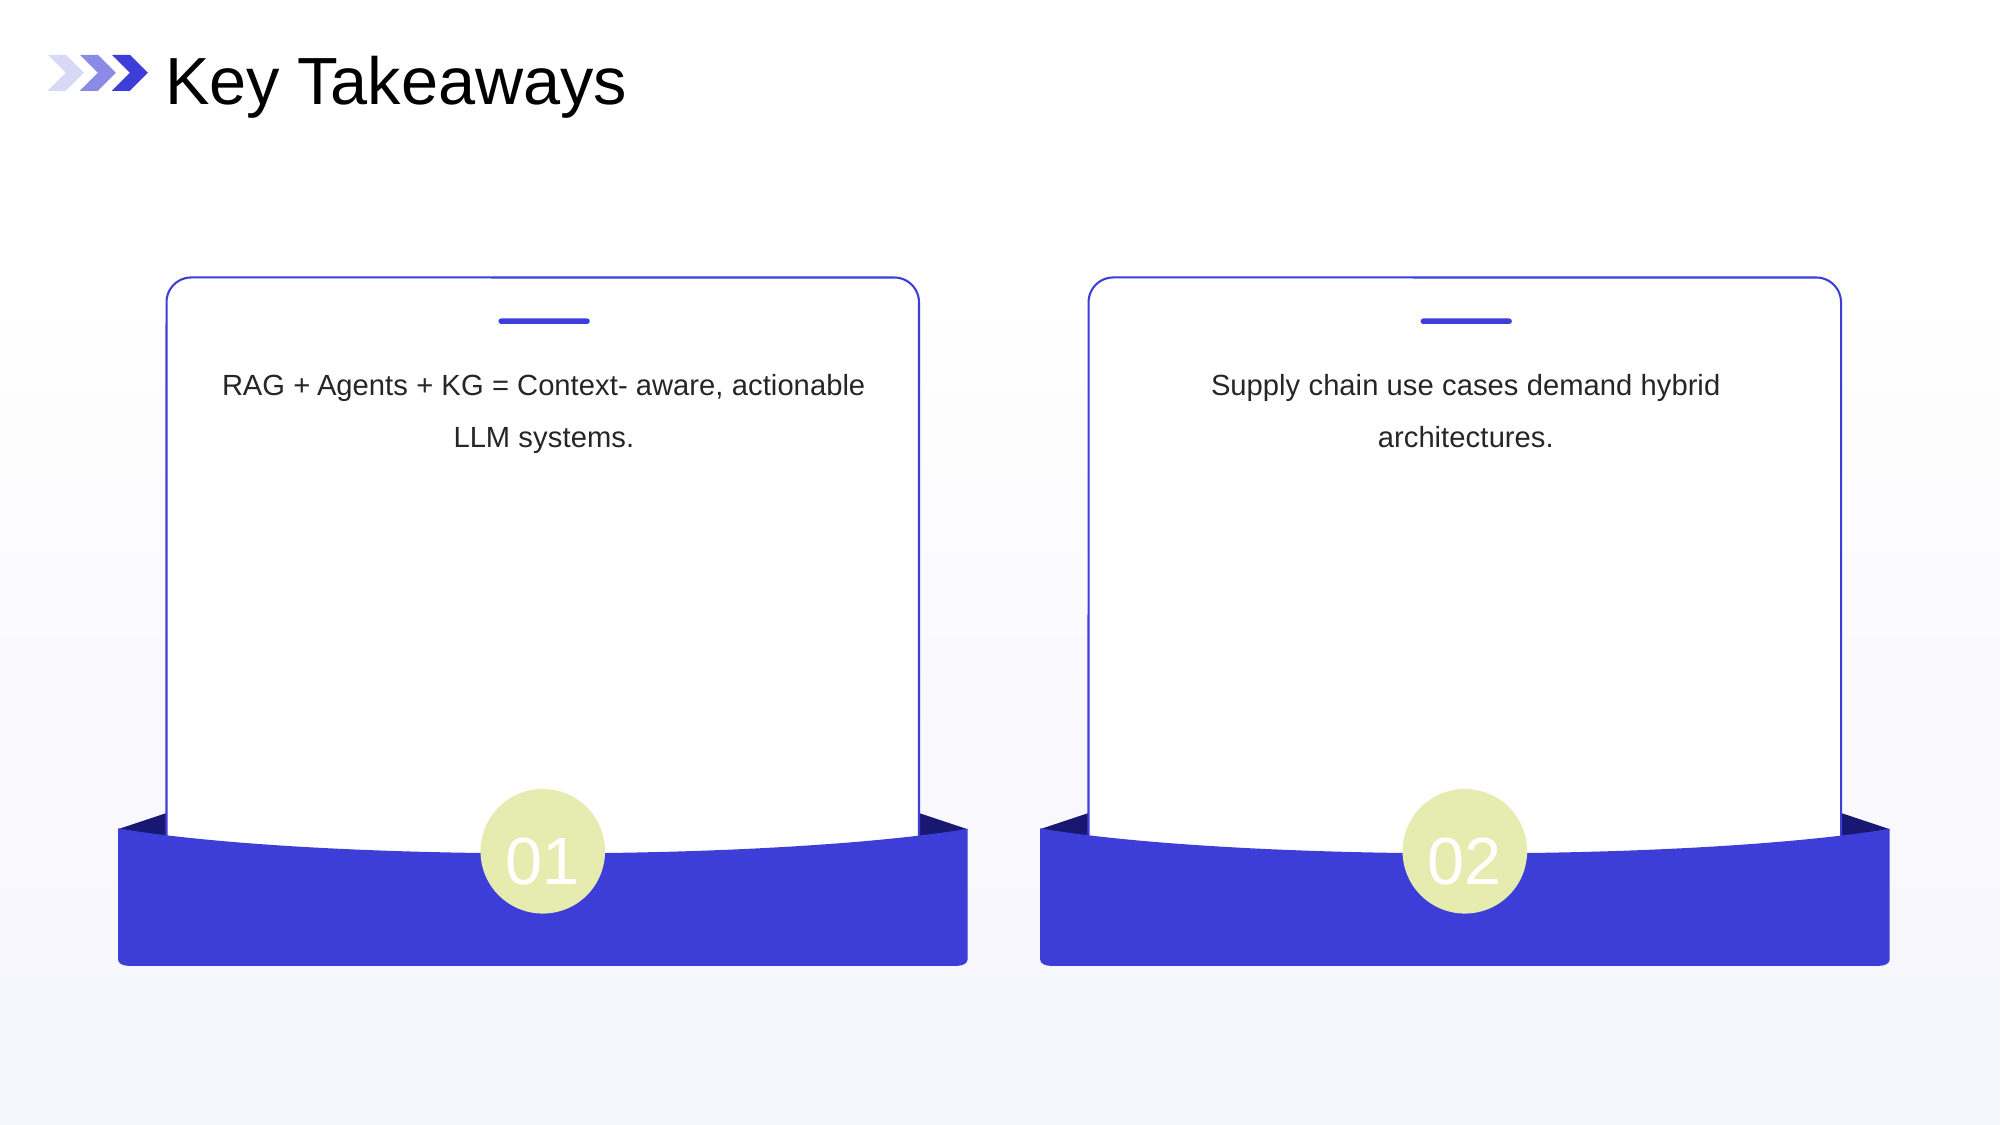

Key Takeaways

RAG + Agents + KG = Context- aware, actionable LLM systems.
Supply chain use cases demand hybrid architectures.

01
02